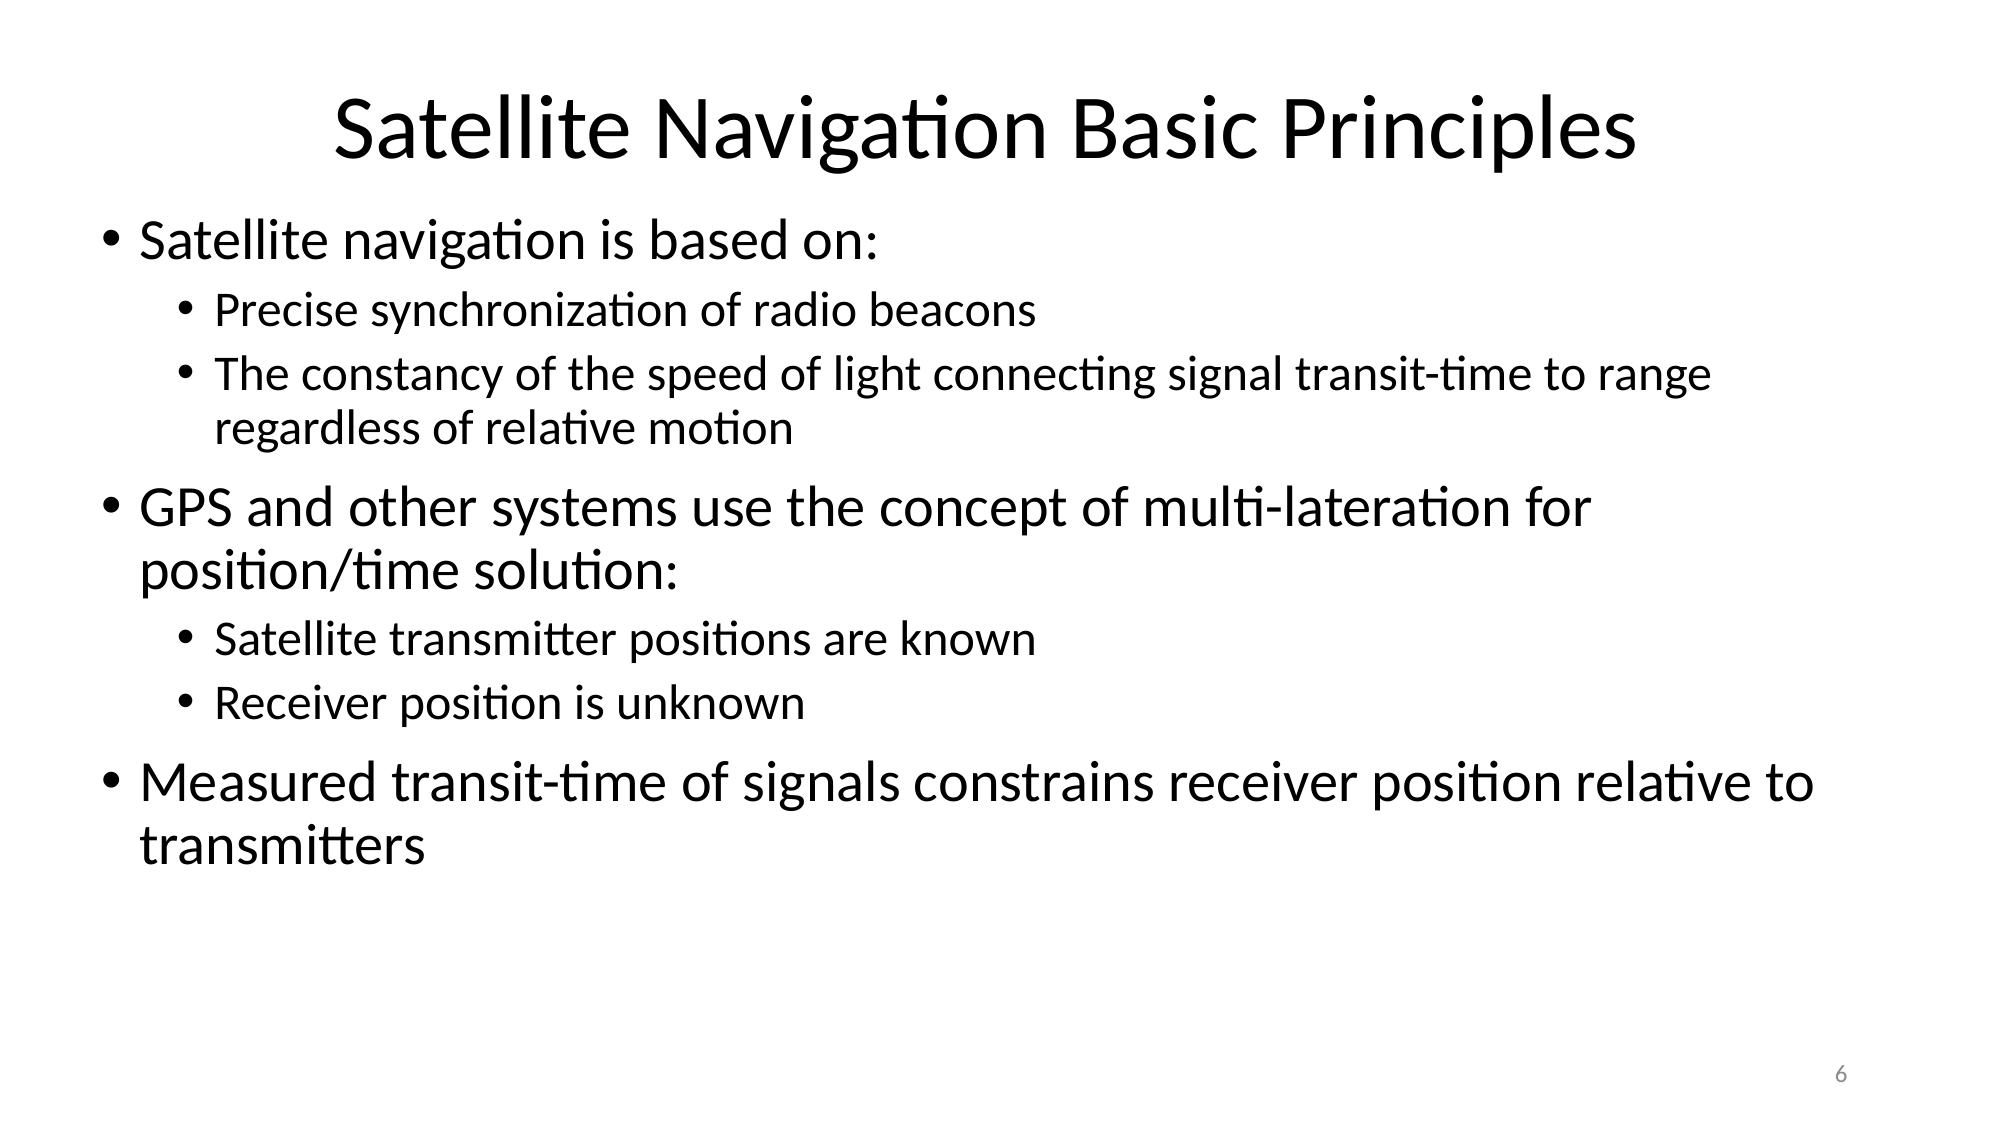

# Satellite Navigation Basic Principles
Satellite navigation is based on:
Precise synchronization of radio beacons
The constancy of the speed of light connecting signal transit-time to range regardless of relative motion
GPS and other systems use the concept of multi-lateration for position/time solution:
Satellite transmitter positions are known
Receiver position is unknown
Measured transit-time of signals constrains receiver position relative to transmitters
6